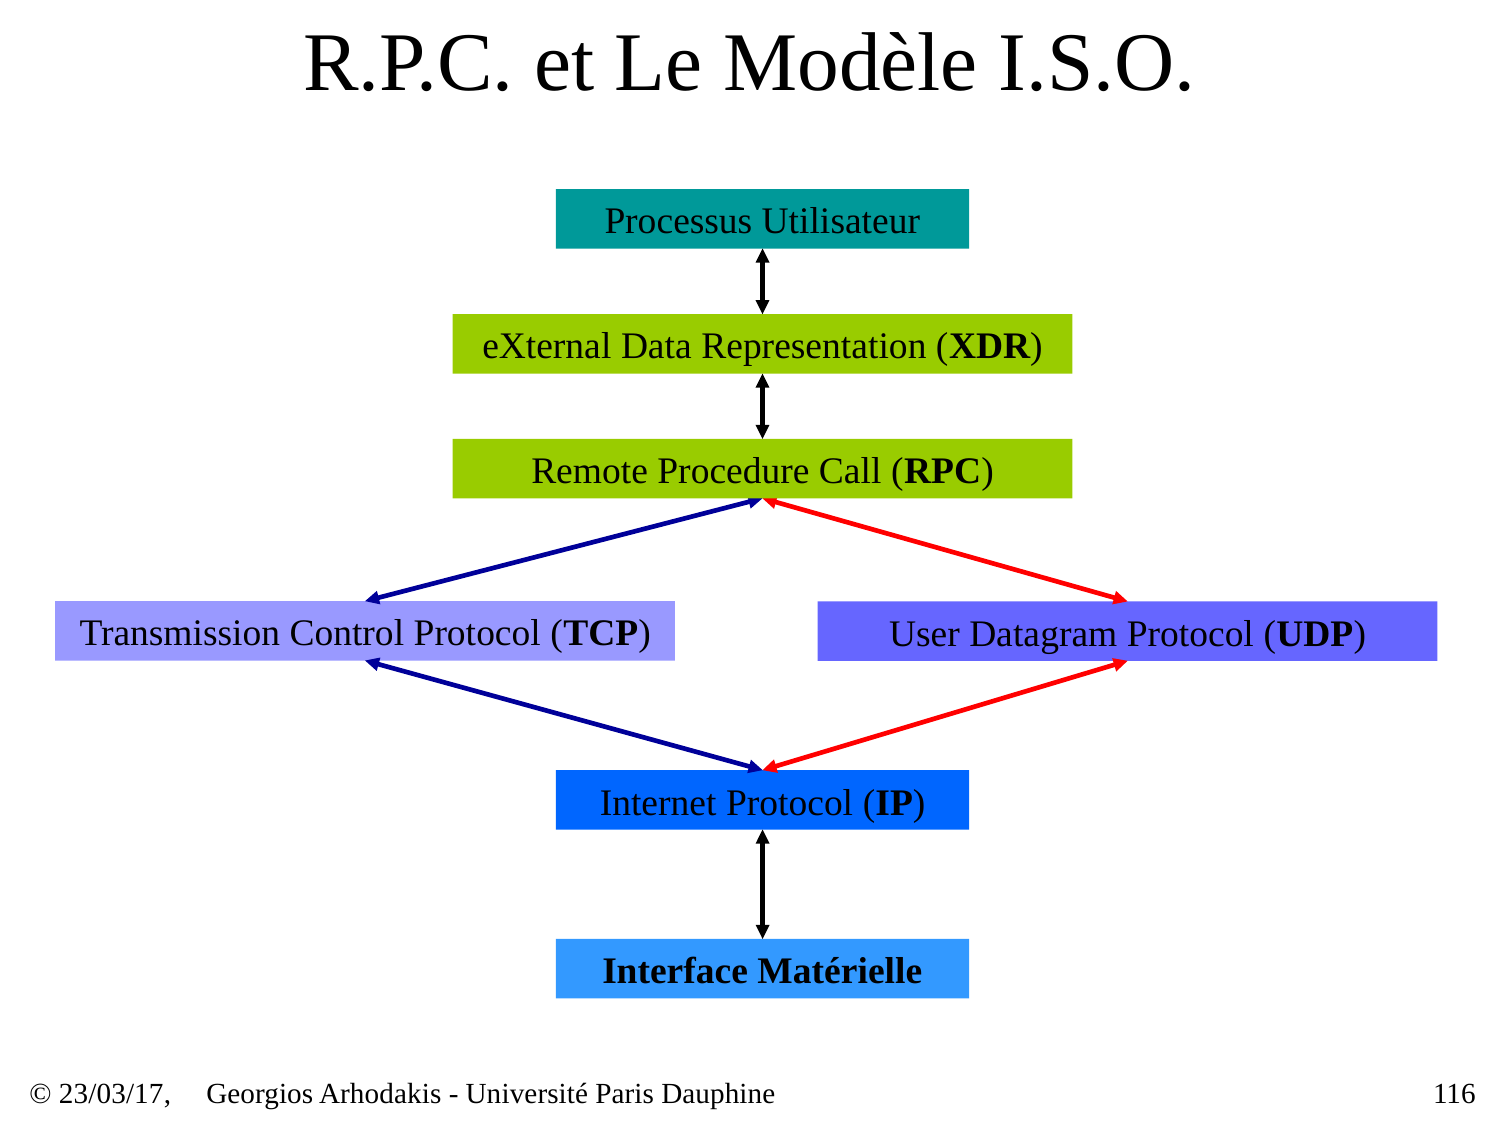

# R.P.C. et Le Modèle I.S.O.
Processus Utilisateur
eXternal Data Representation (XDR)
Remote Procedure Call (RPC)
Transmission Control Protocol (TCP)
User Datagram Protocol (UDP)
Internet Protocol (IP)
Interface Matérielle
© 23/03/17,
Georgios Arhodakis - Université Paris Dauphine
116